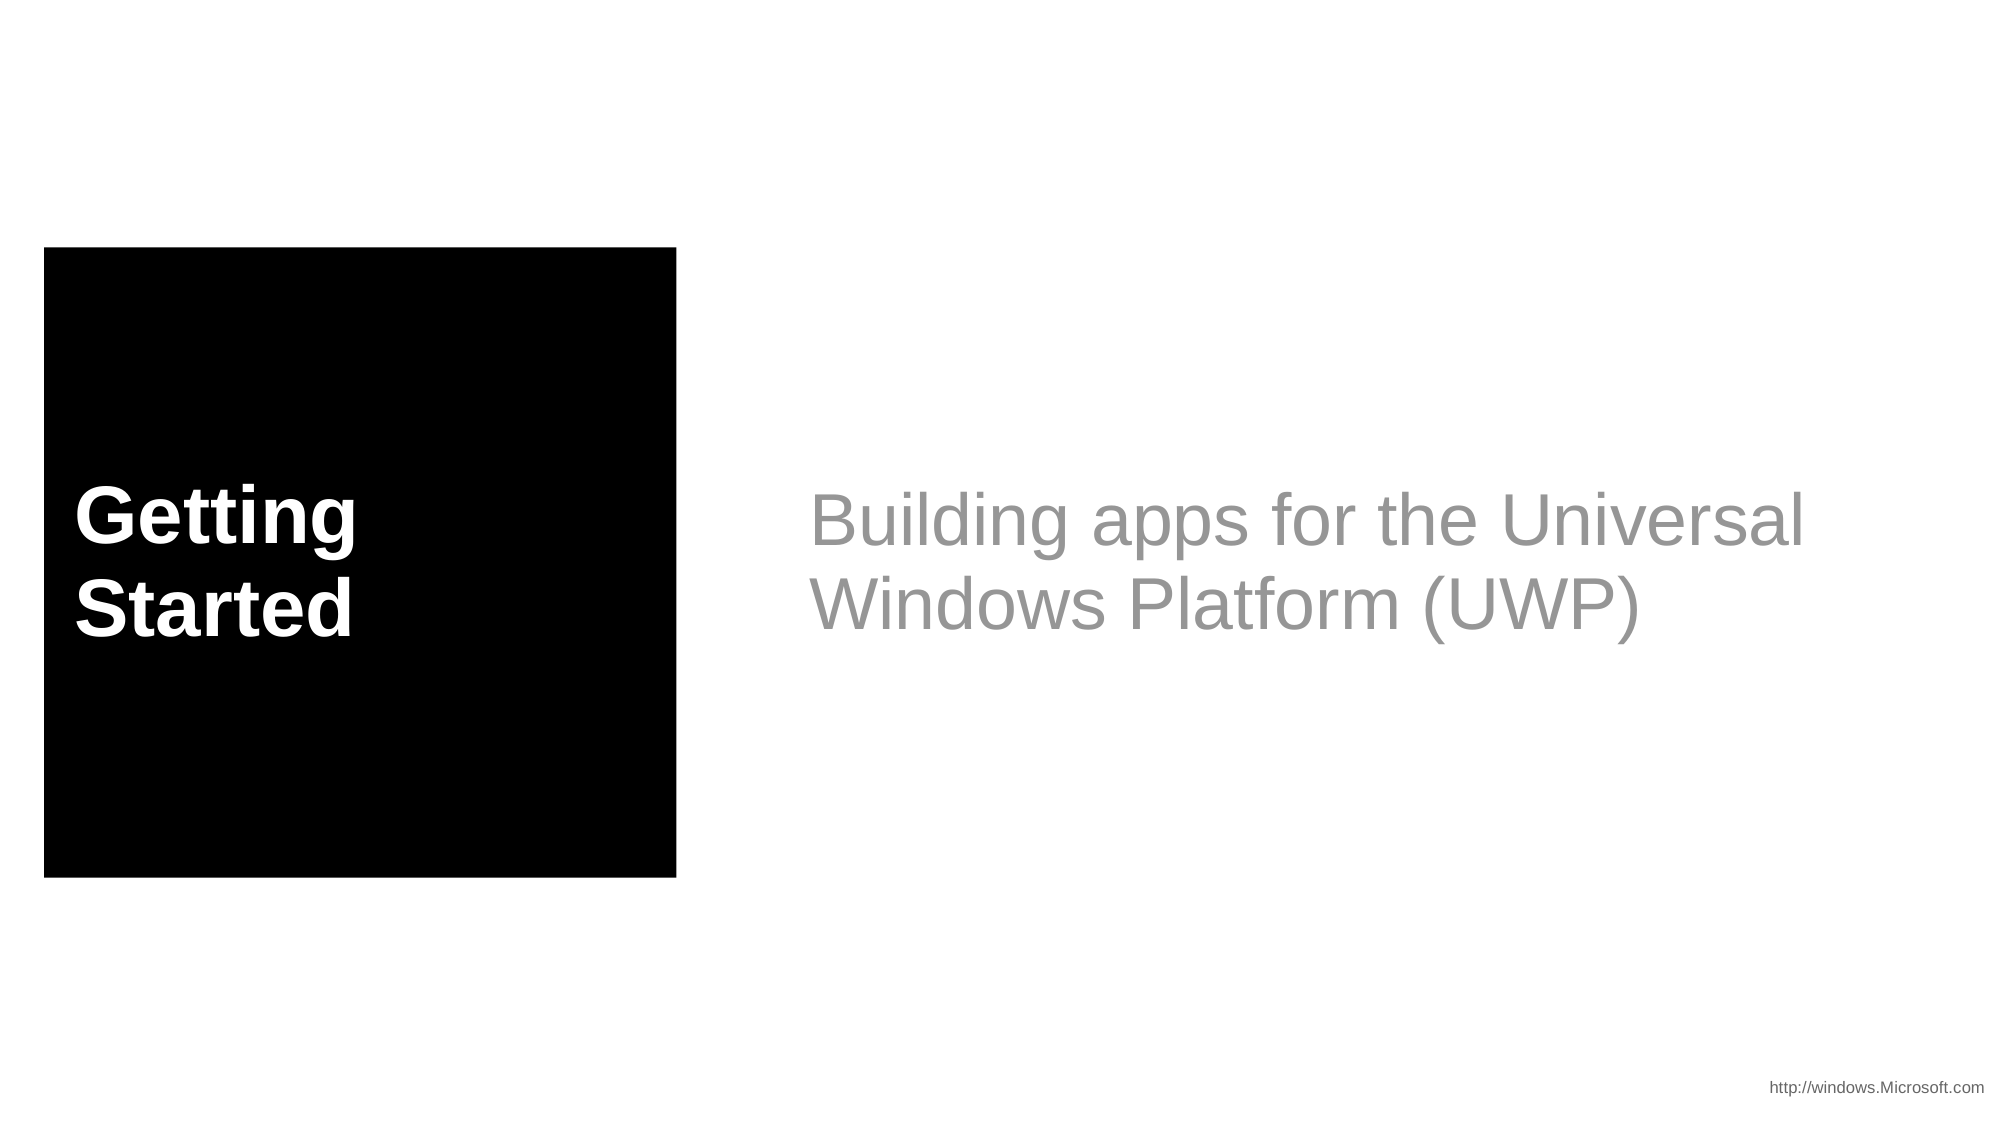

# Getting Started
Building apps for the Universal Windows Platform (UWP)